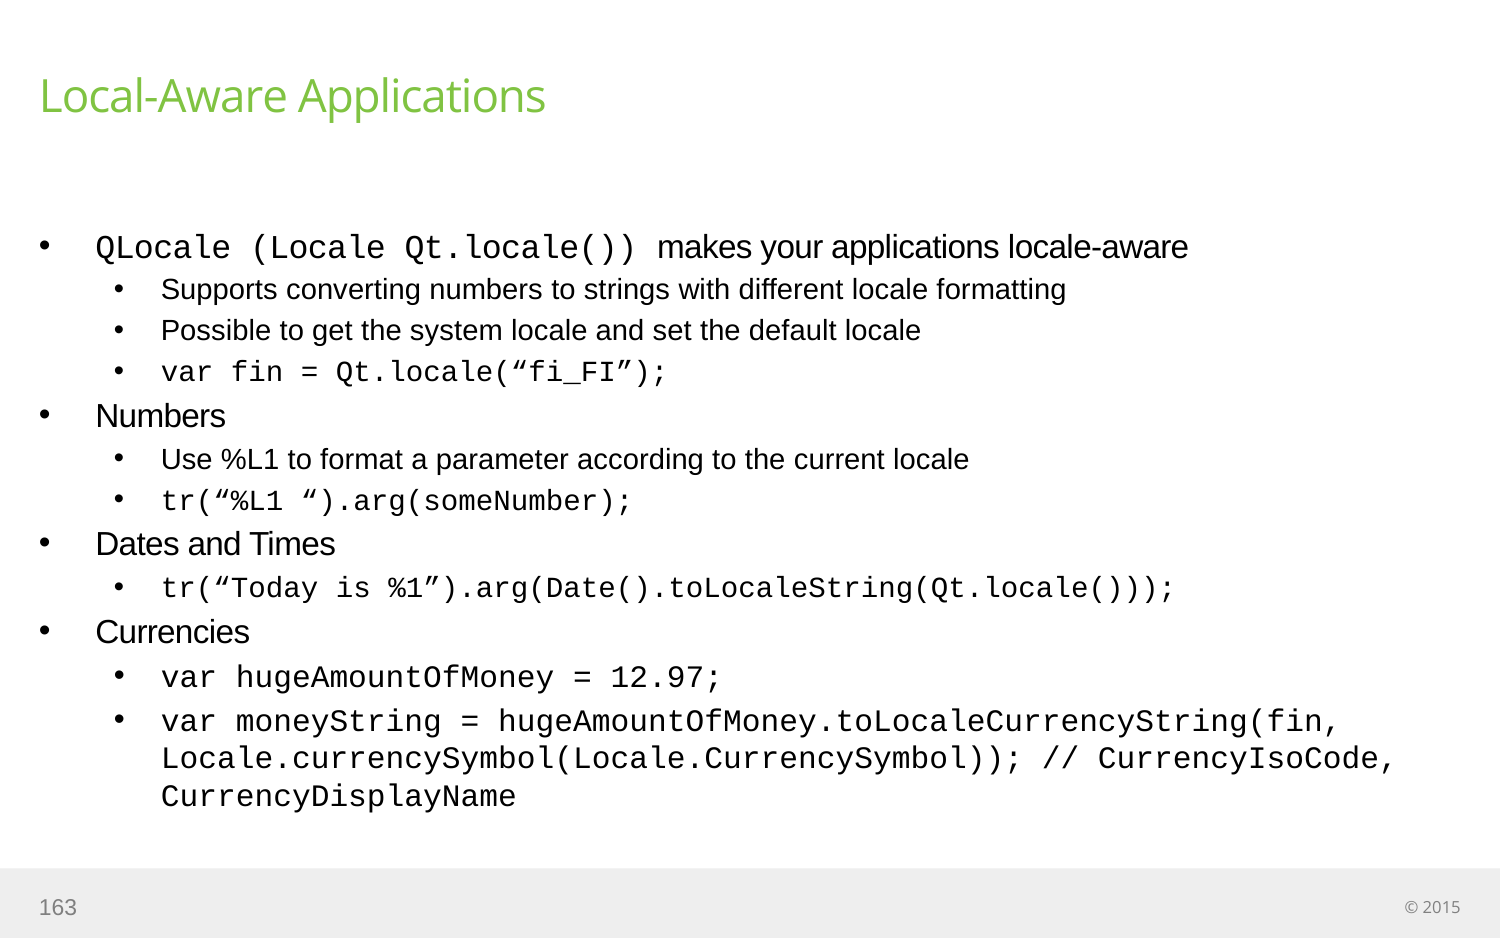

# Local-Aware Applications
QLocale (Locale Qt.locale()) makes your applications locale-aware
Supports converting numbers to strings with different locale formatting
Possible to get the system locale and set the default locale
var fin = Qt.locale(“fi_FI”);
Numbers
Use %L1 to format a parameter according to the current locale
tr(“%L1 “).arg(someNumber);
Dates and Times
tr(“Today is %1”).arg(Date().toLocaleString(Qt.locale()));
Currencies
var hugeAmountOfMoney = 12.97;
var moneyString = hugeAmountOfMoney.toLocaleCurrencyString(fin, Locale.currencySymbol(Locale.CurrencySymbol)); // CurrencyIsoCode, CurrencyDisplayName

163
© 2015